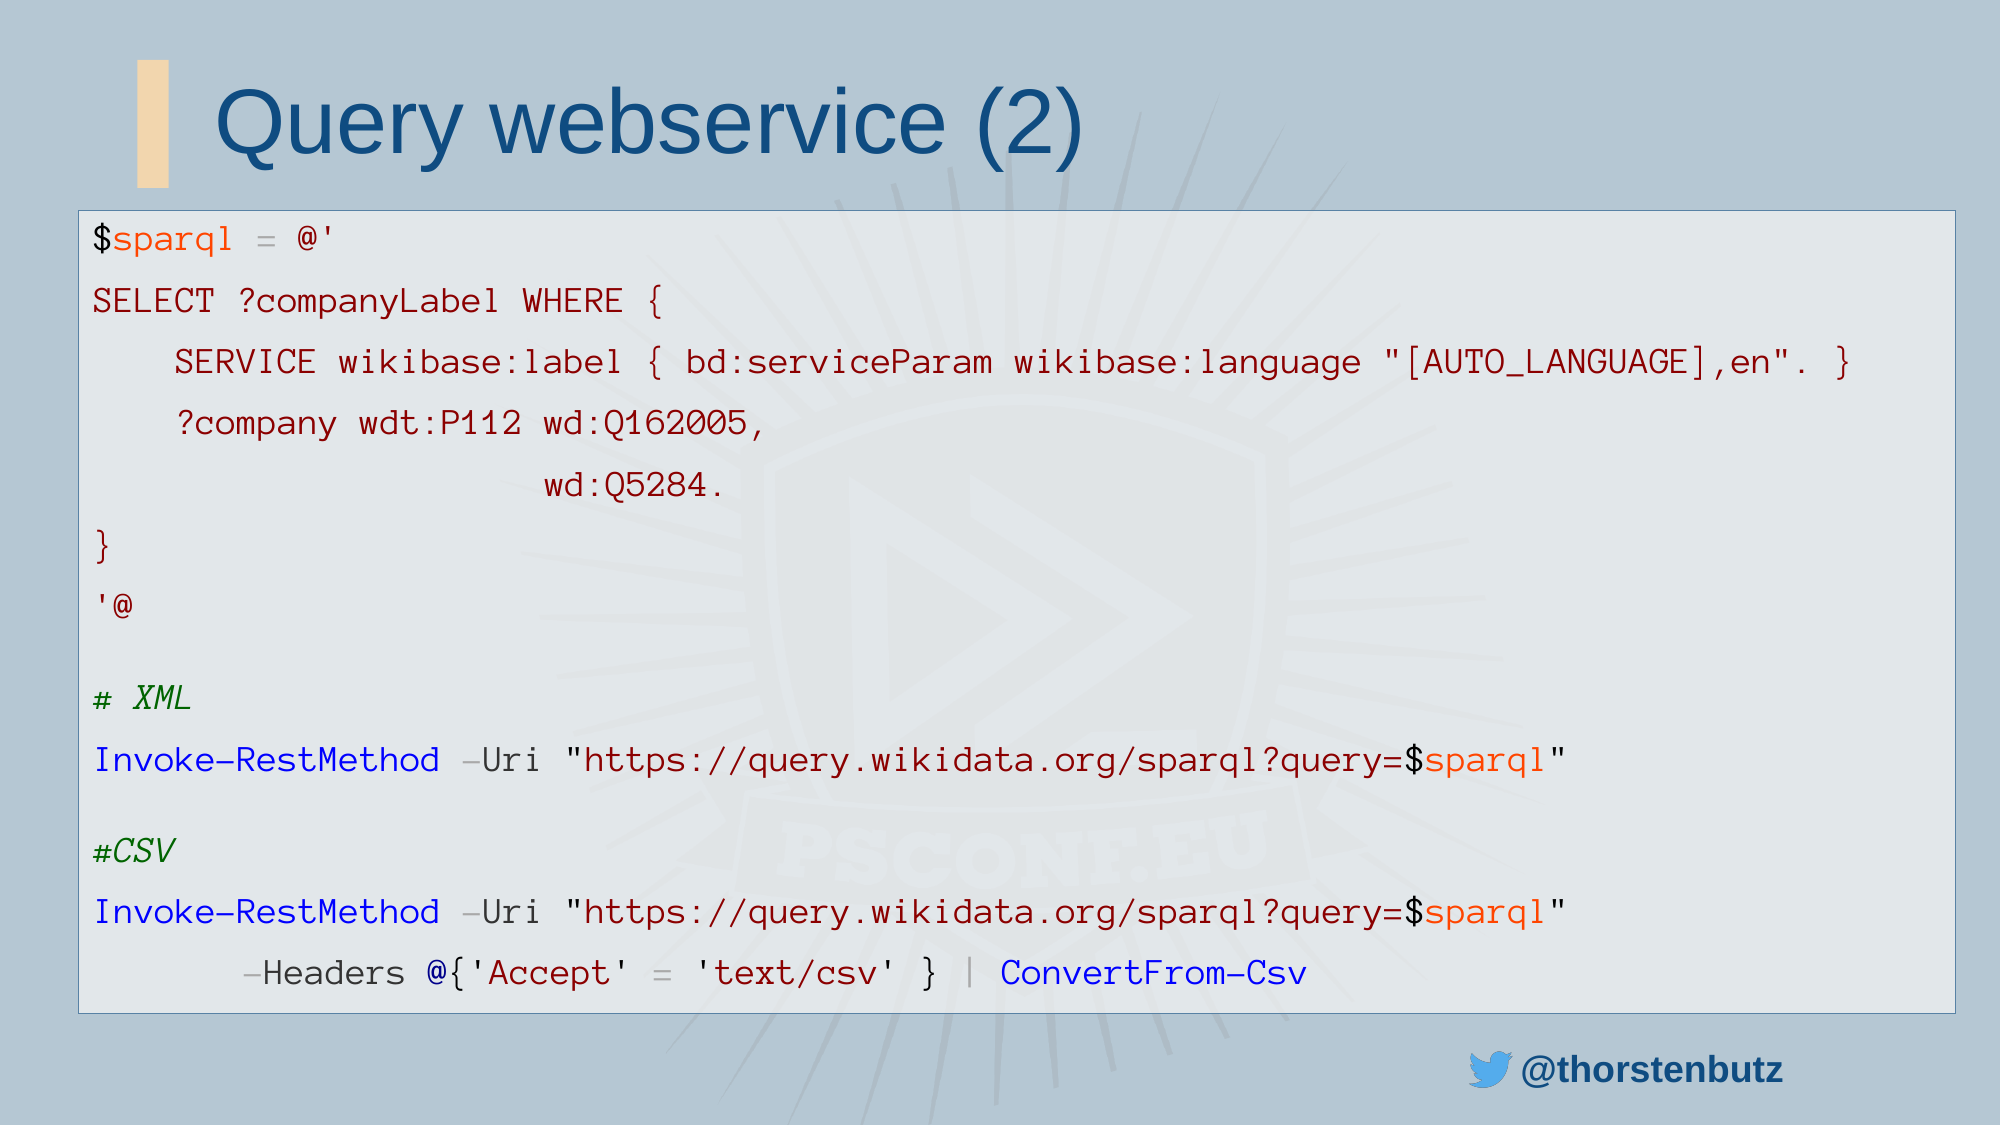

# Query webservice (2)
$sparql = @'
SELECT ?companyLabel WHERE {
    SERVICE wikibase:label { bd:serviceParam wikibase:language "[AUTO_LANGUAGE],en". }
    ?company wdt:P112 wd:Q162005,
                      wd:Q5284.
}
'@

# XML
Invoke-RestMethod -Uri "https://query.wikidata.org/sparql?query=$sparql"

#CSV
Invoke-RestMethod -Uri "https://query.wikidata.org/sparql?query=$sparql"
	-Headers @{'Accept' = 'text/csv' } | ConvertFrom-Csv

@thorstenbutz